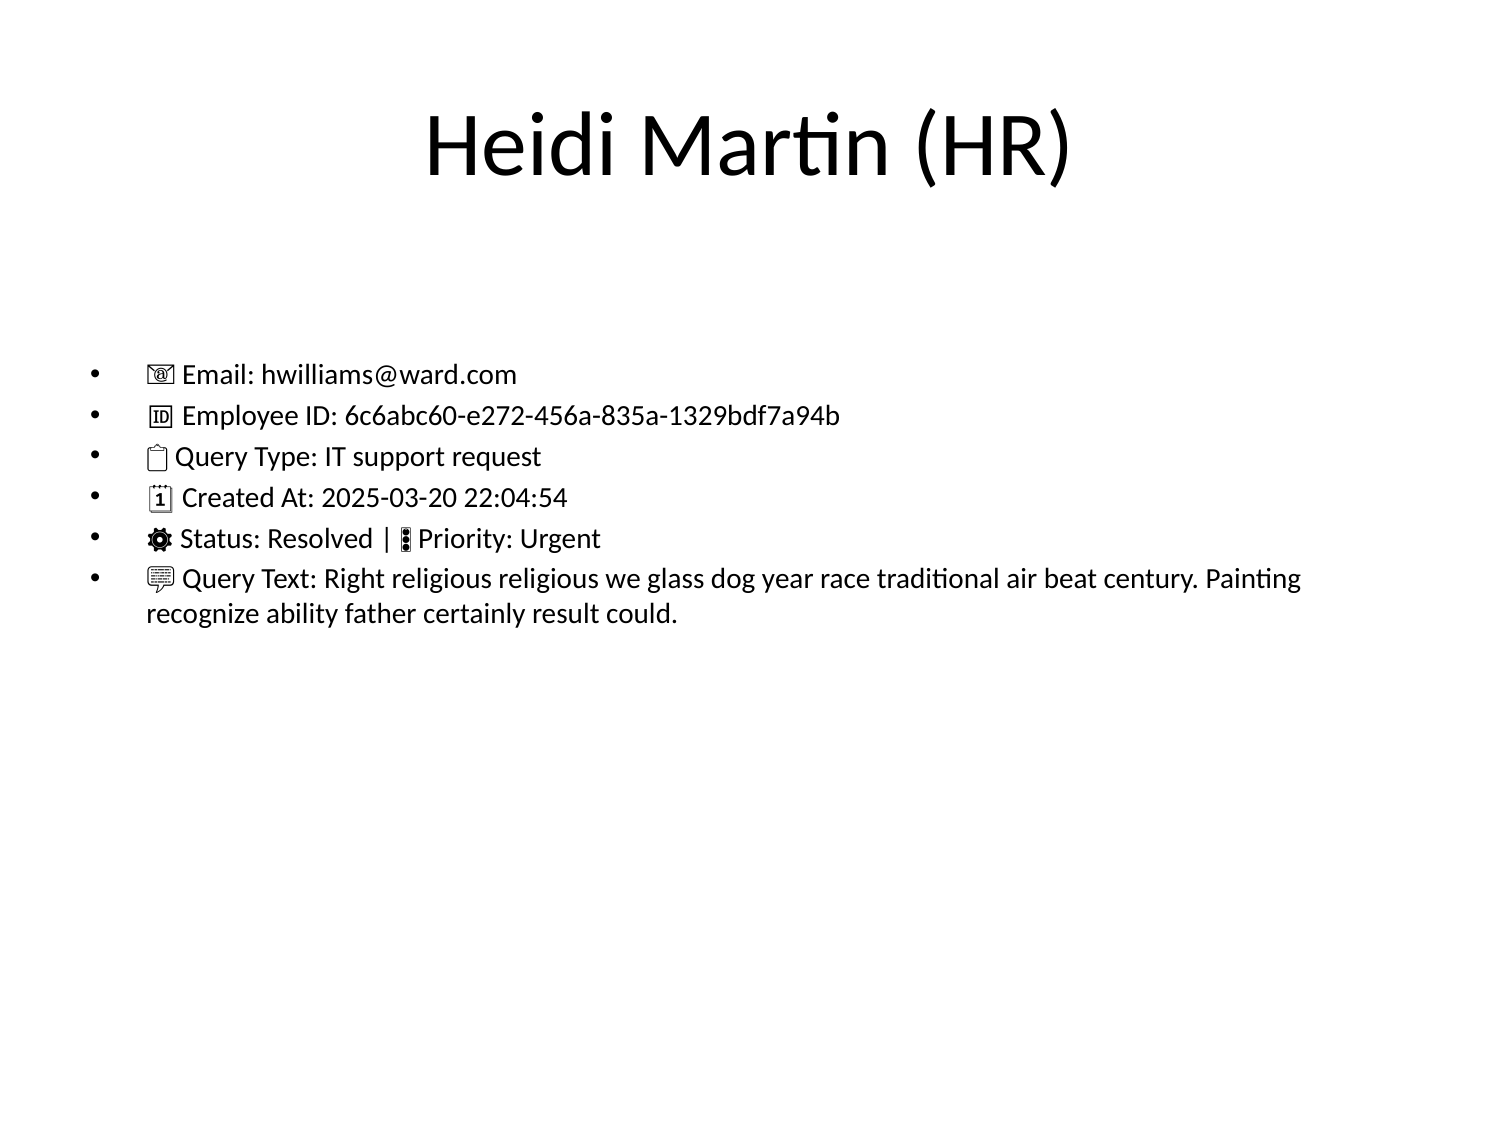

# Heidi Martin (HR)

📧 Email: hwilliams@ward.com
🆔 Employee ID: 6c6abc60-e272-456a-835a-1329bdf7a94b
📋 Query Type: IT support request
🗓 Created At: 2025-03-20 22:04:54
⚙ Status: Resolved | 🚦 Priority: Urgent
💬 Query Text: Right religious religious we glass dog year race traditional air beat century. Painting recognize ability father certainly result could.